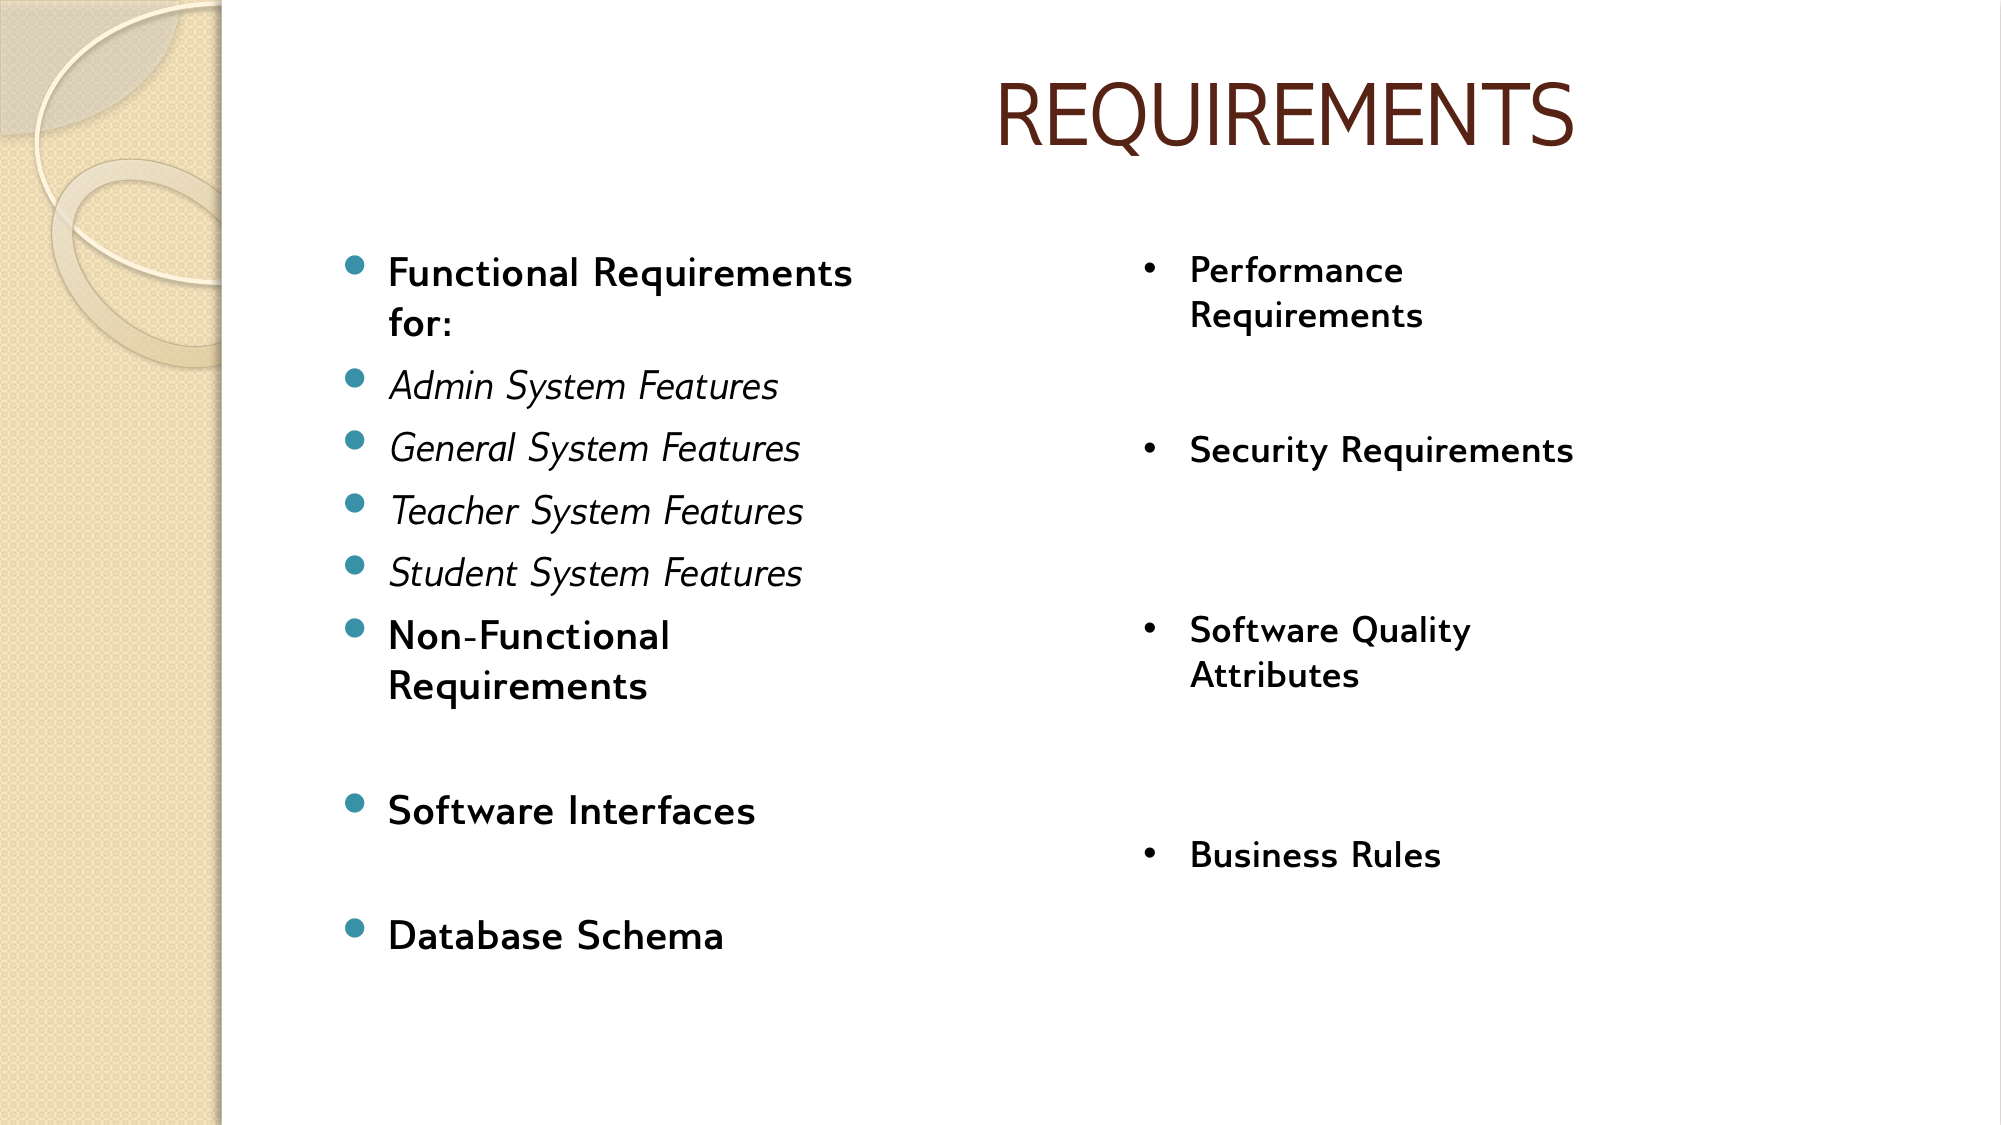

# REQUIREMENTS
Functional Requirements for:
Admin System Features
General System Features
Teacher System Features
Student System Features
Non-Functional Requirements

Software Interfaces

Database Schema

Performance Requirements

Security Requirements

Software Quality Attributes

Business Rules